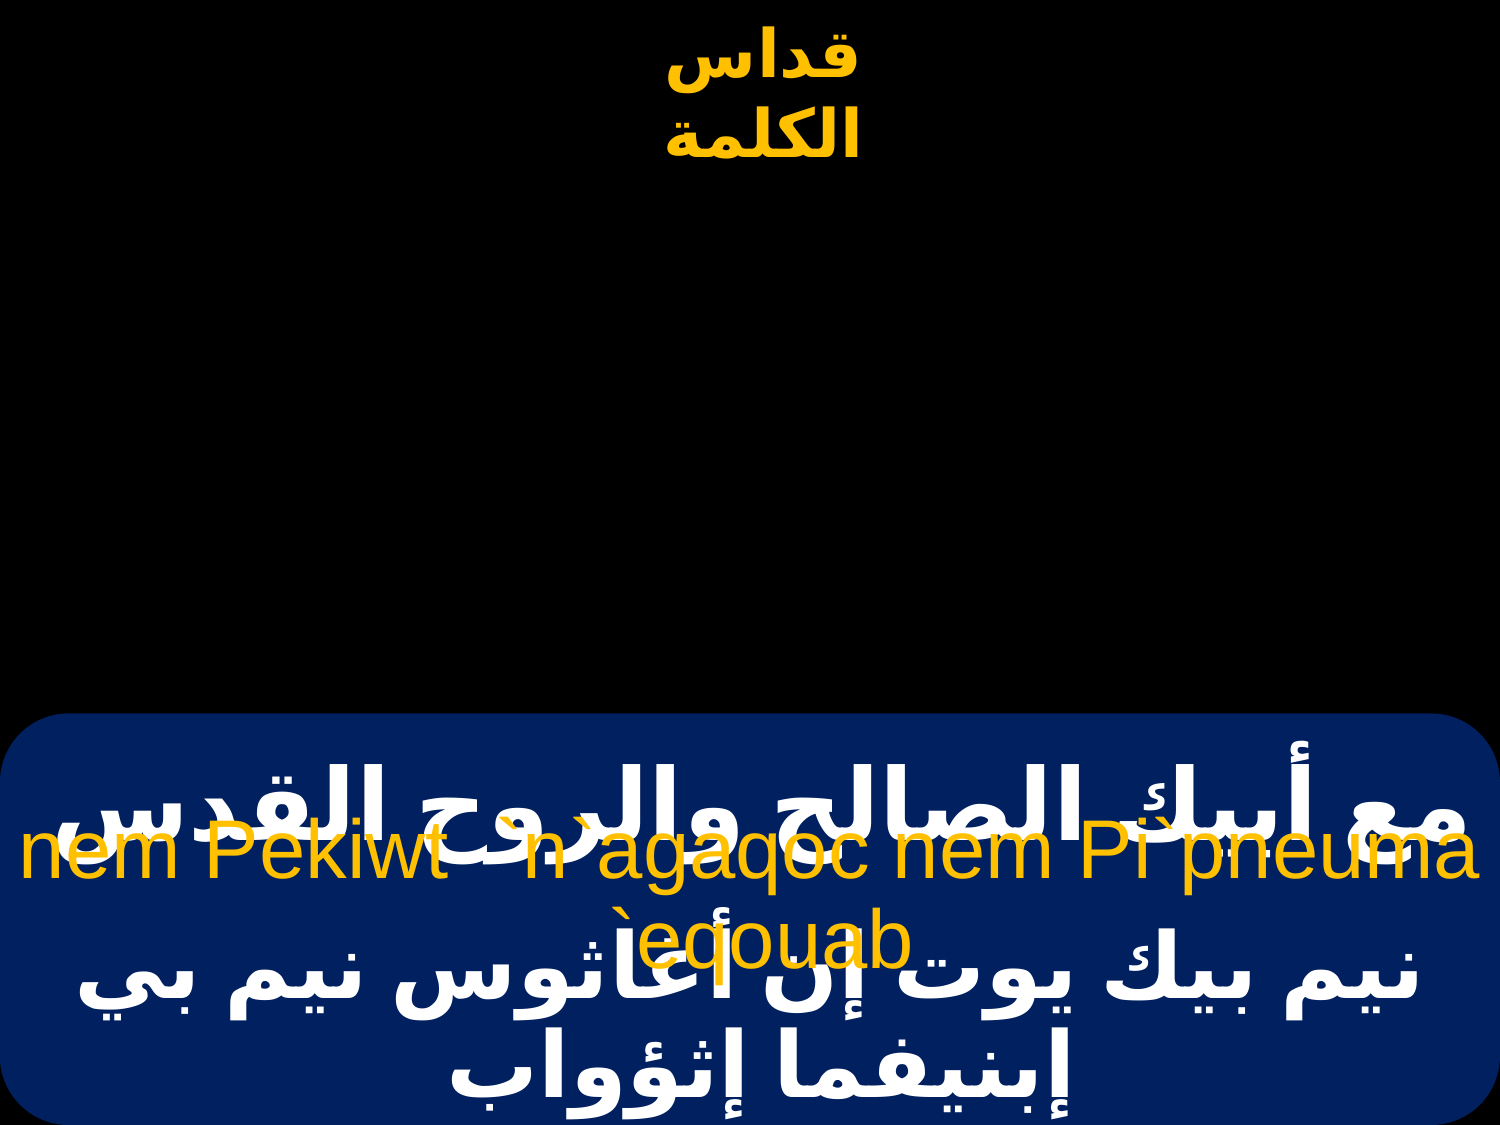

# مع أبيك الصالح والروح القدس
nem Pekiwt  `n`agaqoc nem Pi`pneuma  `eqouab
نيم بيك يوت إن أغاثوس نيم بي إبنيفما إثؤواب